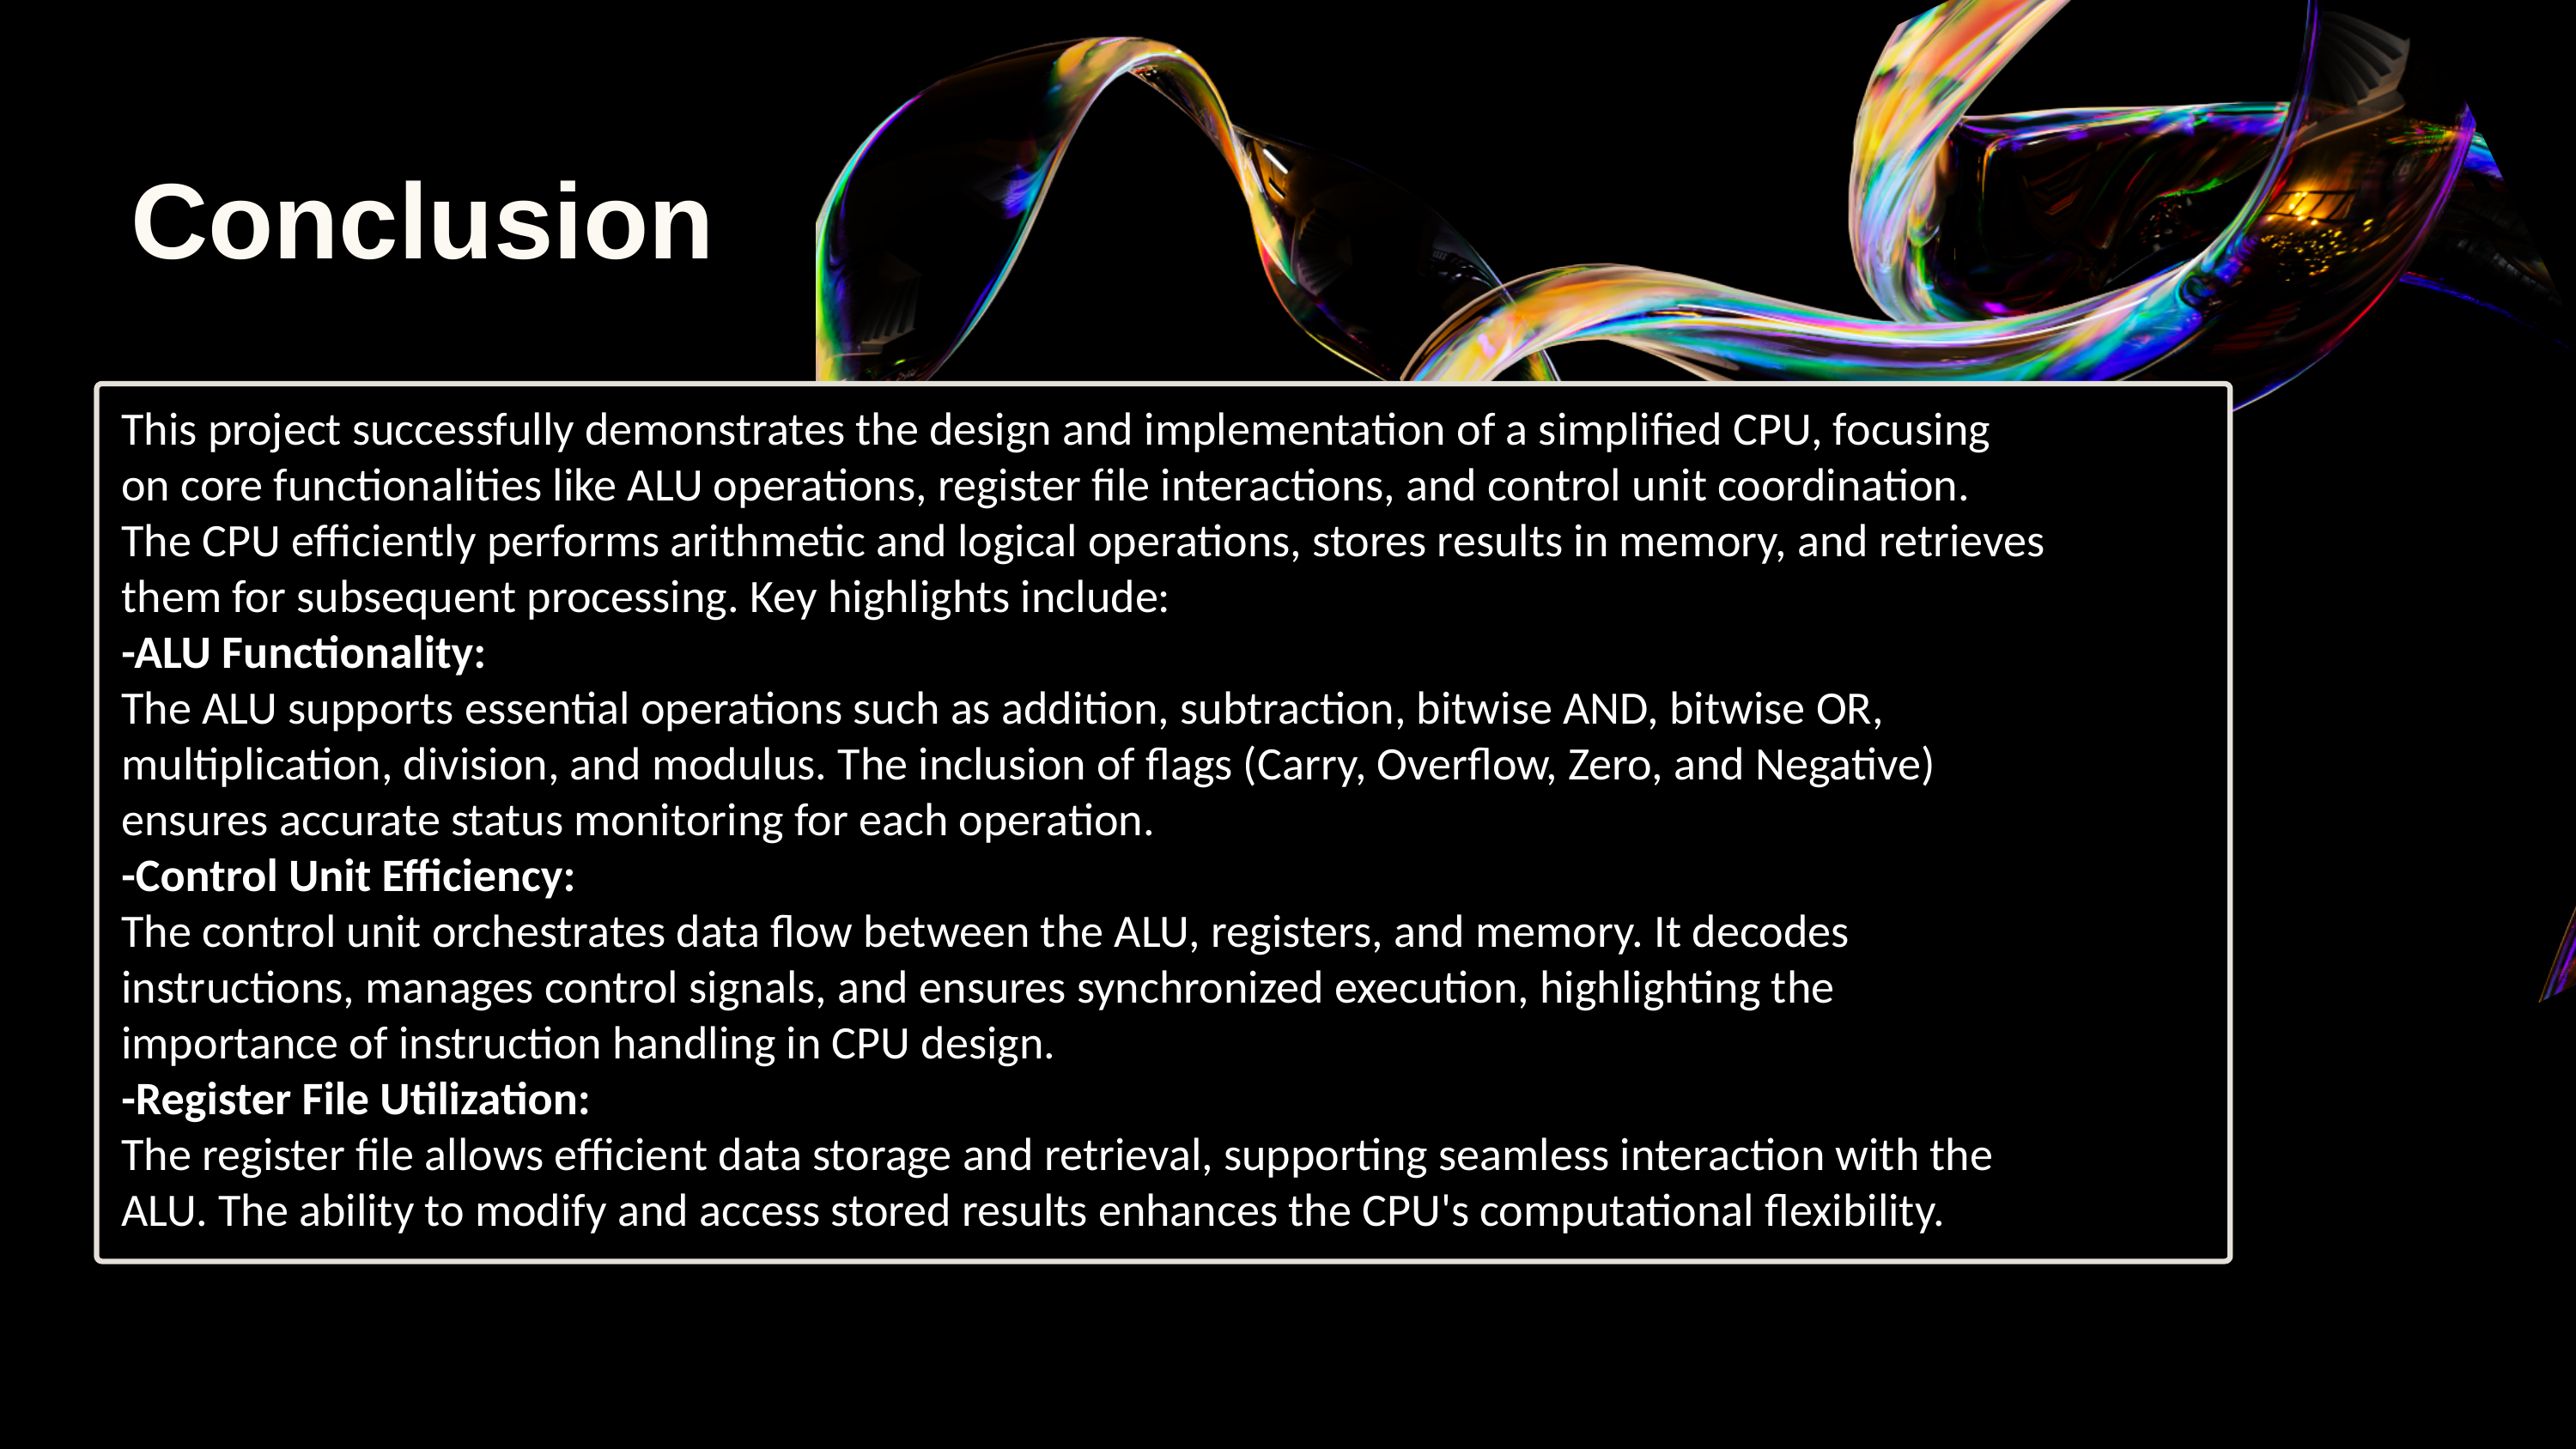

Conclusion

This project successfully demonstrates the design and implementation of a simplified CPU, focusing on core functionalities like ALU operations, register file interactions, and control unit coordination. The CPU efficiently performs arithmetic and logical operations, stores results in memory, and retrieves them for subsequent processing. Key highlights include:
-ALU Functionality:
The ALU supports essential operations such as addition, subtraction, bitwise AND, bitwise OR, multiplication, division, and modulus. The inclusion of flags (Carry, Overflow, Zero, and Negative) ensures accurate status monitoring for each operation.
-Control Unit Efficiency:
The control unit orchestrates data flow between the ALU, registers, and memory. It decodes instructions, manages control signals, and ensures synchronized execution, highlighting the importance of instruction handling in CPU design.
-Register File Utilization:
The register file allows efficient data storage and retrieval, supporting seamless interaction with the ALU. The ability to modify and access stored results enhances the CPU's computational flexibility.